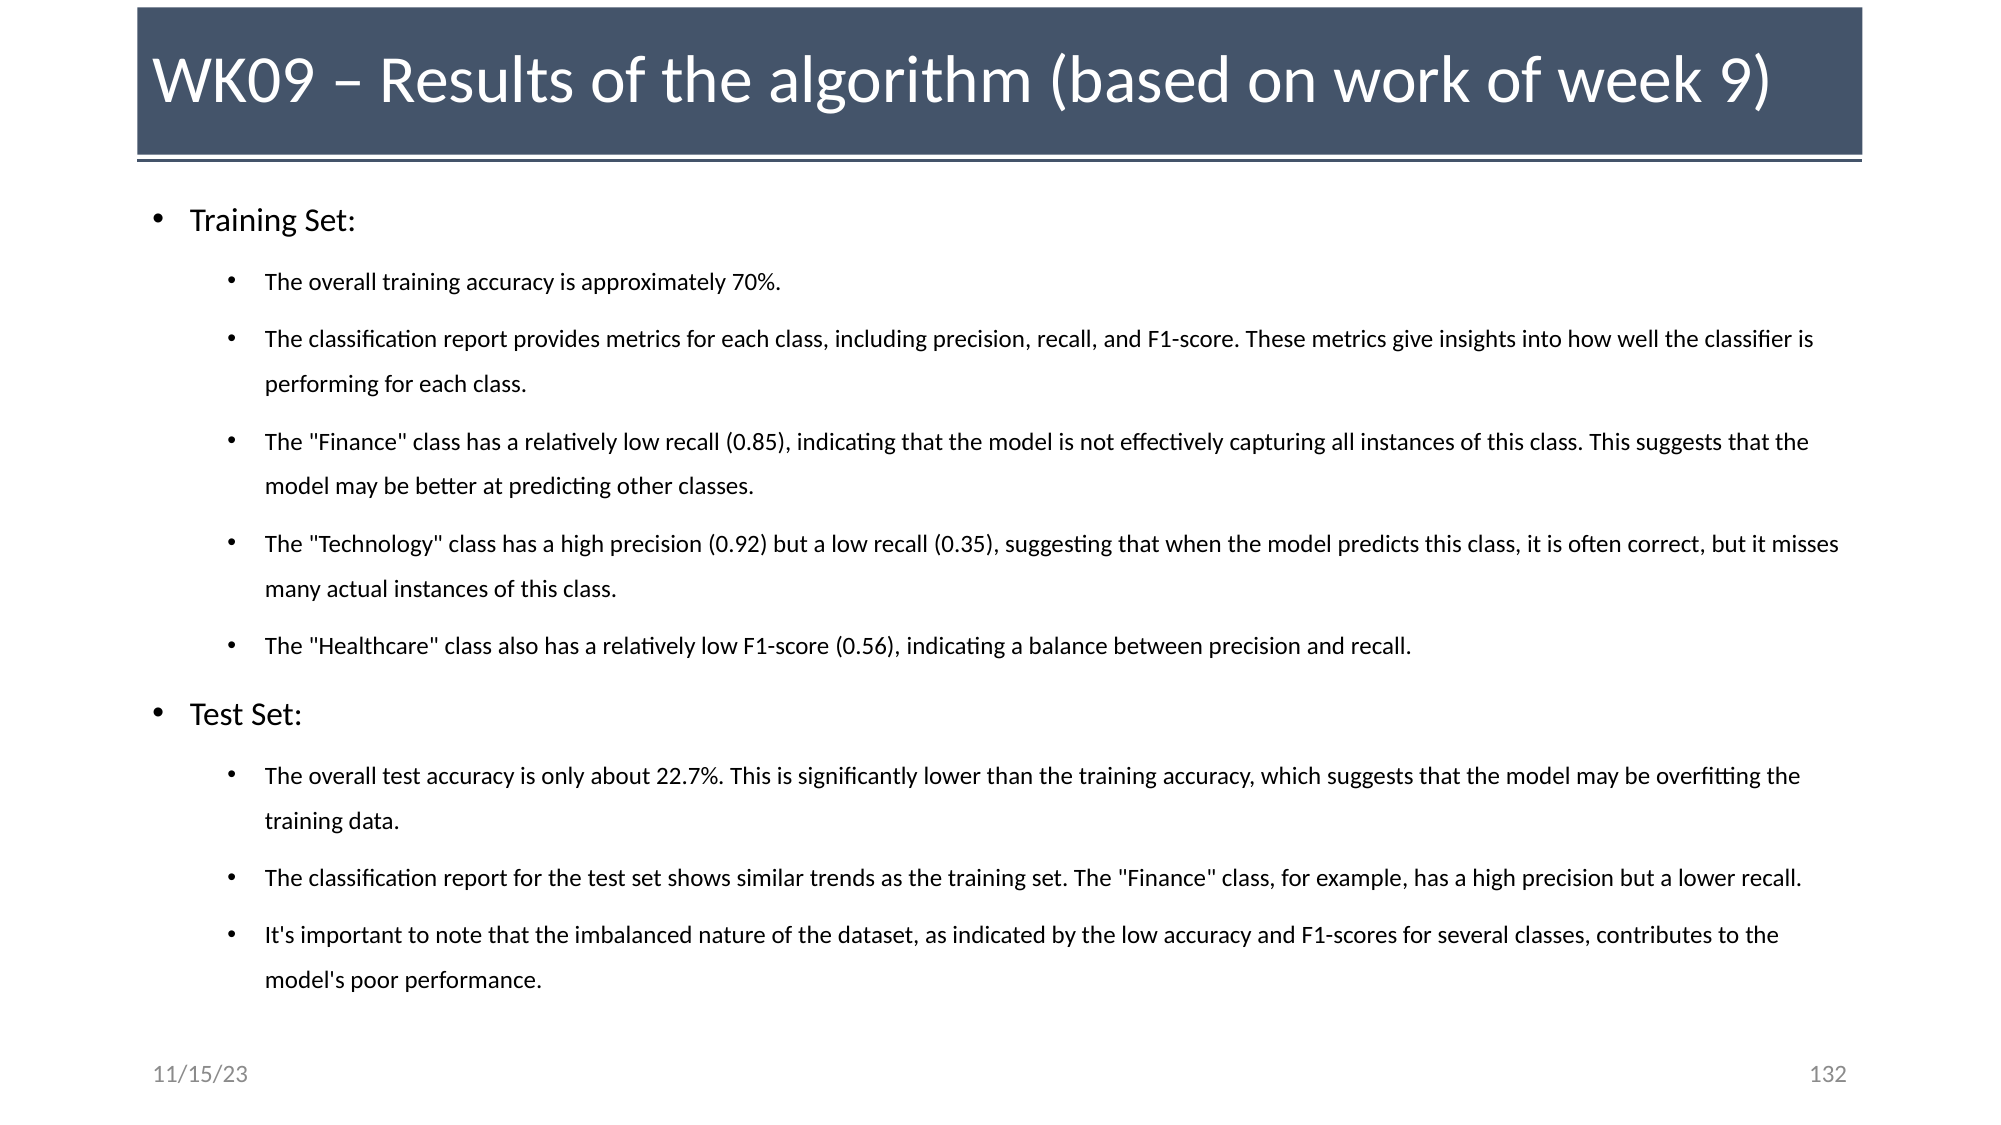

# WK09 – Results of the algorithm (based on work of week 9)
Training Set:
The overall training accuracy is approximately 70%.
The classification report provides metrics for each class, including precision, recall, and F1-score. These metrics give insights into how well the classifier is performing for each class.
The "Finance" class has a relatively low recall (0.85), indicating that the model is not effectively capturing all instances of this class. This suggests that the model may be better at predicting other classes.
The "Technology" class has a high precision (0.92) but a low recall (0.35), suggesting that when the model predicts this class, it is often correct, but it misses many actual instances of this class.
The "Healthcare" class also has a relatively low F1-score (0.56), indicating a balance between precision and recall.
Test Set:
The overall test accuracy is only about 22.7%. This is significantly lower than the training accuracy, which suggests that the model may be overfitting the training data.
The classification report for the test set shows similar trends as the training set. The "Finance" class, for example, has a high precision but a lower recall.
It's important to note that the imbalanced nature of the dataset, as indicated by the low accuracy and F1-scores for several classes, contributes to the model's poor performance.

11/15/23
132